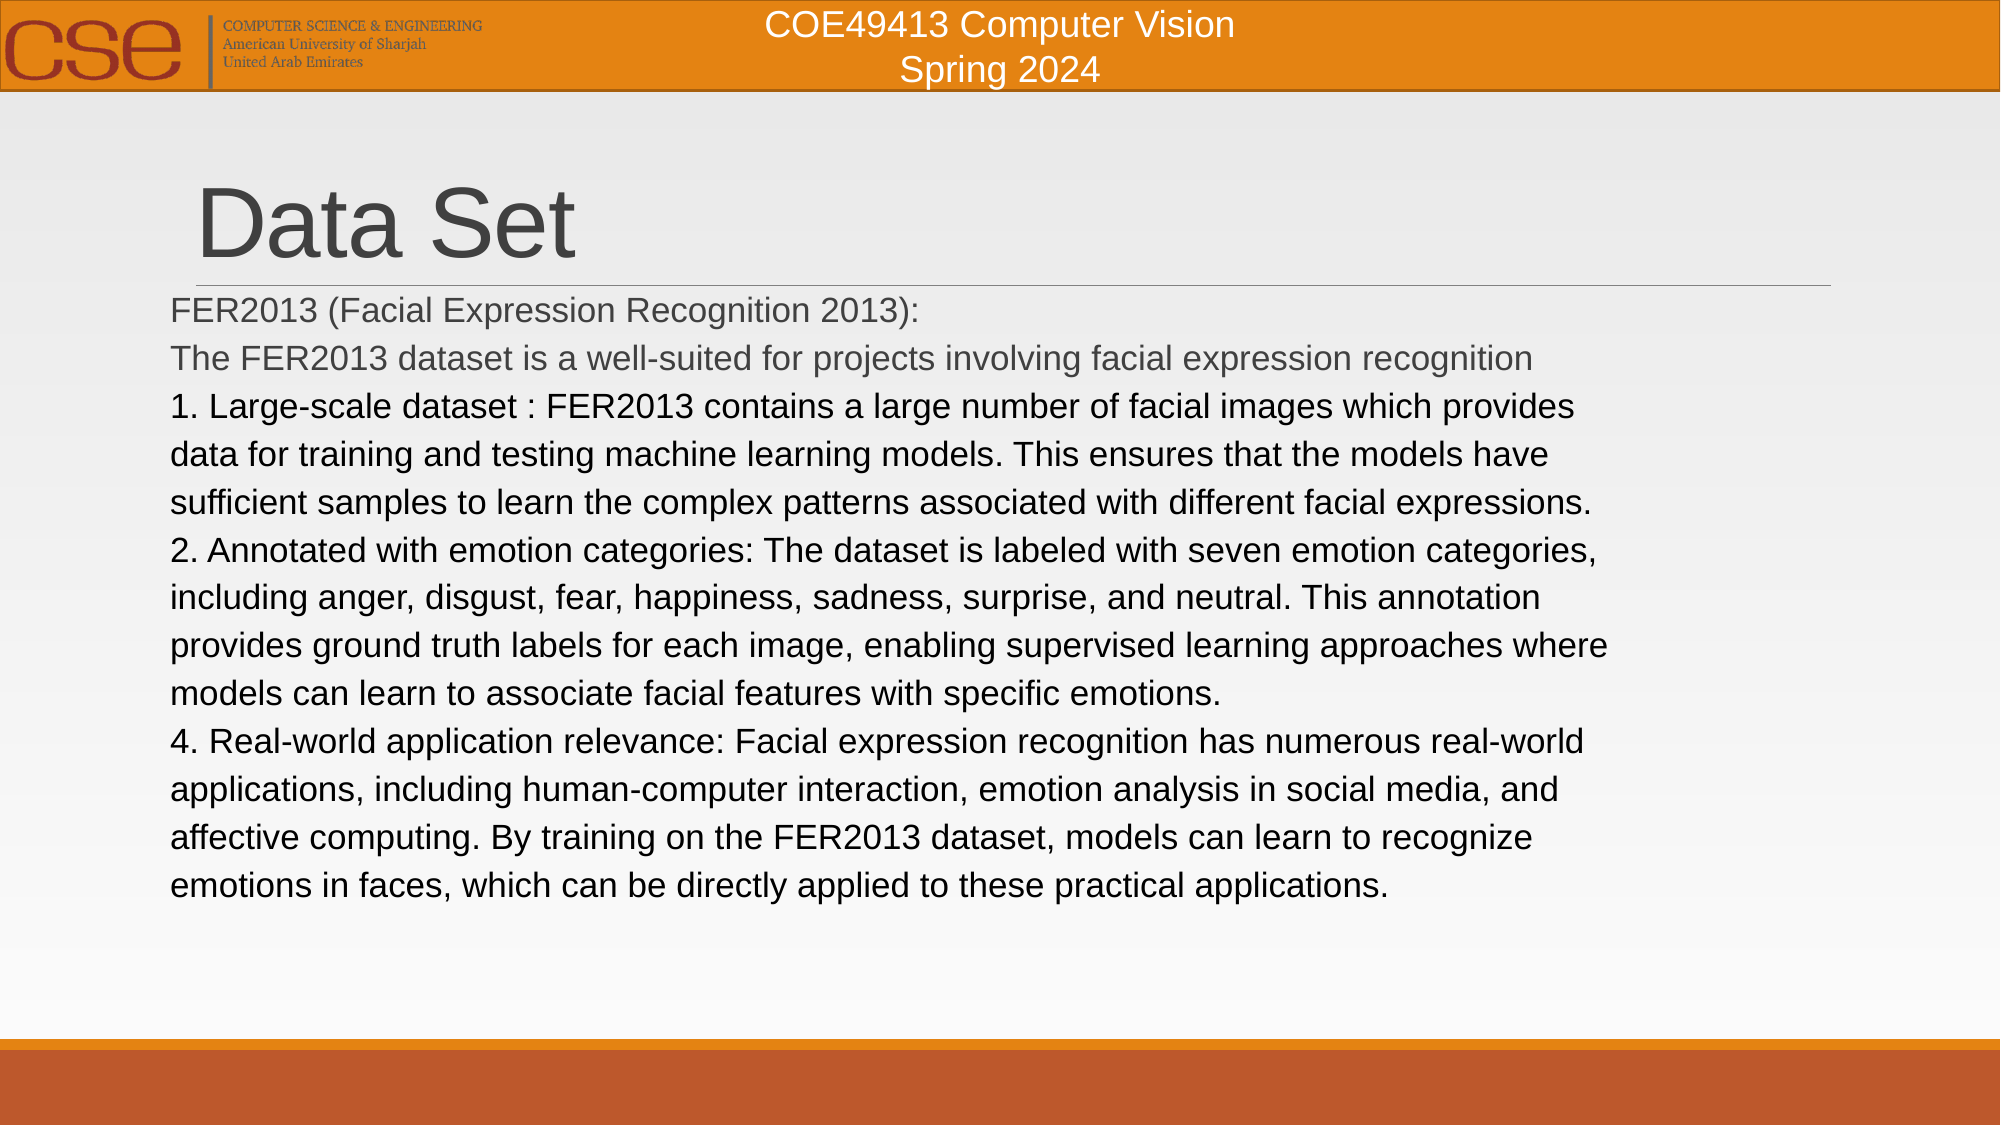

# Data Set
FER2013 (Facial Expression Recognition 2013):
The FER2013 dataset is a well-suited for projects involving facial expression recognition
1. Large-scale dataset : FER2013 contains a large number of facial images which provides
data for training and testing machine learning models. This ensures that the models have
sufficient samples to learn the complex patterns associated with different facial expressions.
2. Annotated with emotion categories: The dataset is labeled with seven emotion categories,
including anger, disgust, fear, happiness, sadness, surprise, and neutral. This annotation
provides ground truth labels for each image, enabling supervised learning approaches where
models can learn to associate facial features with specific emotions.
4. Real-world application relevance: Facial expression recognition has numerous real-world
applications, including human-computer interaction, emotion analysis in social media, and
affective computing. By training on the FER2013 dataset, models can learn to recognize
emotions in faces, which can be directly applied to these practical applications.